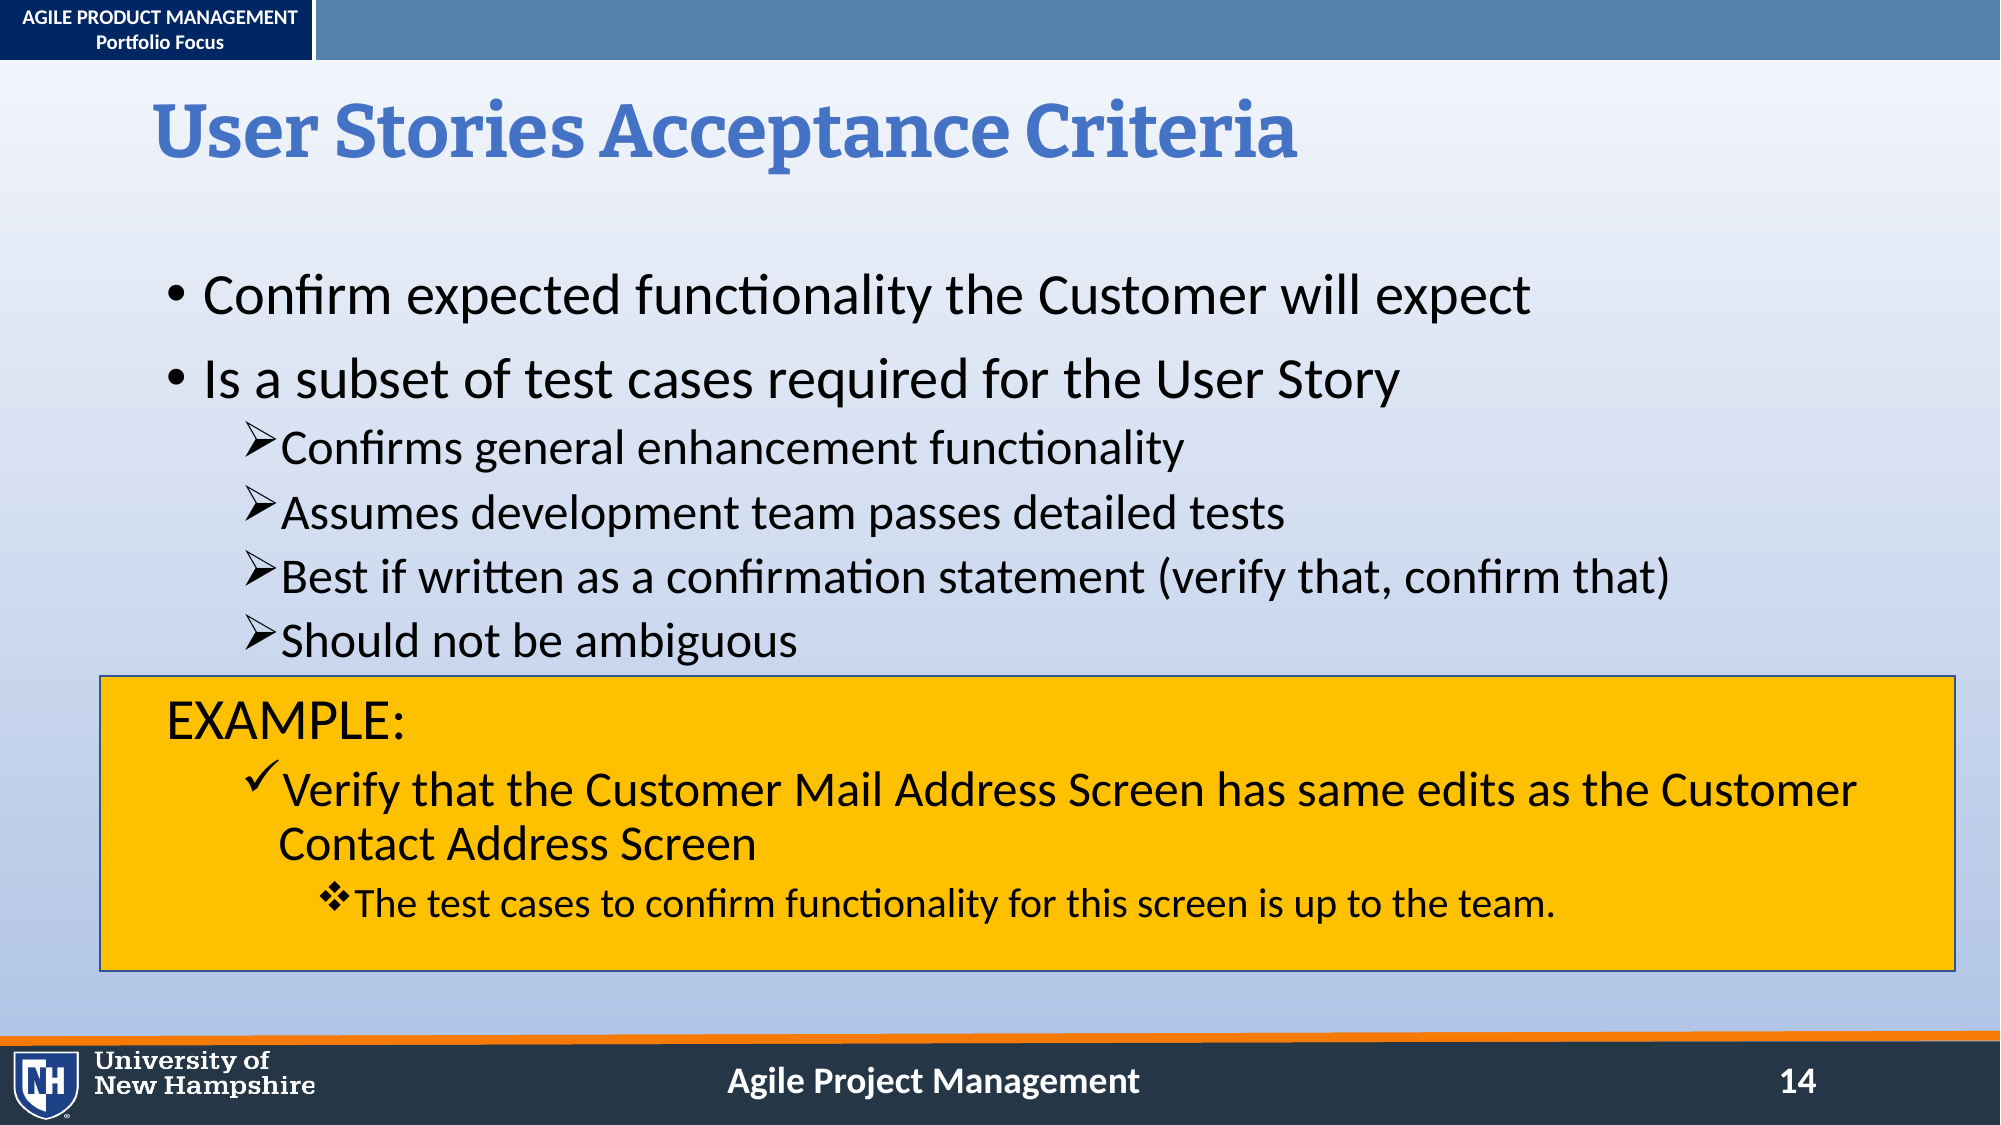

# User Stories Acceptance Criteria
Confirm expected functionality the Customer will expect
Is a subset of test cases required for the User Story
Confirms general enhancement functionality
Assumes development team passes detailed tests
Best if written as a confirmation statement (verify that, confirm that)
Should not be ambiguous
EXAMPLE:
Verify that the Customer Mail Address Screen has same edits as the Customer Contact Address Screen
The test cases to confirm functionality for this screen is up to the team.